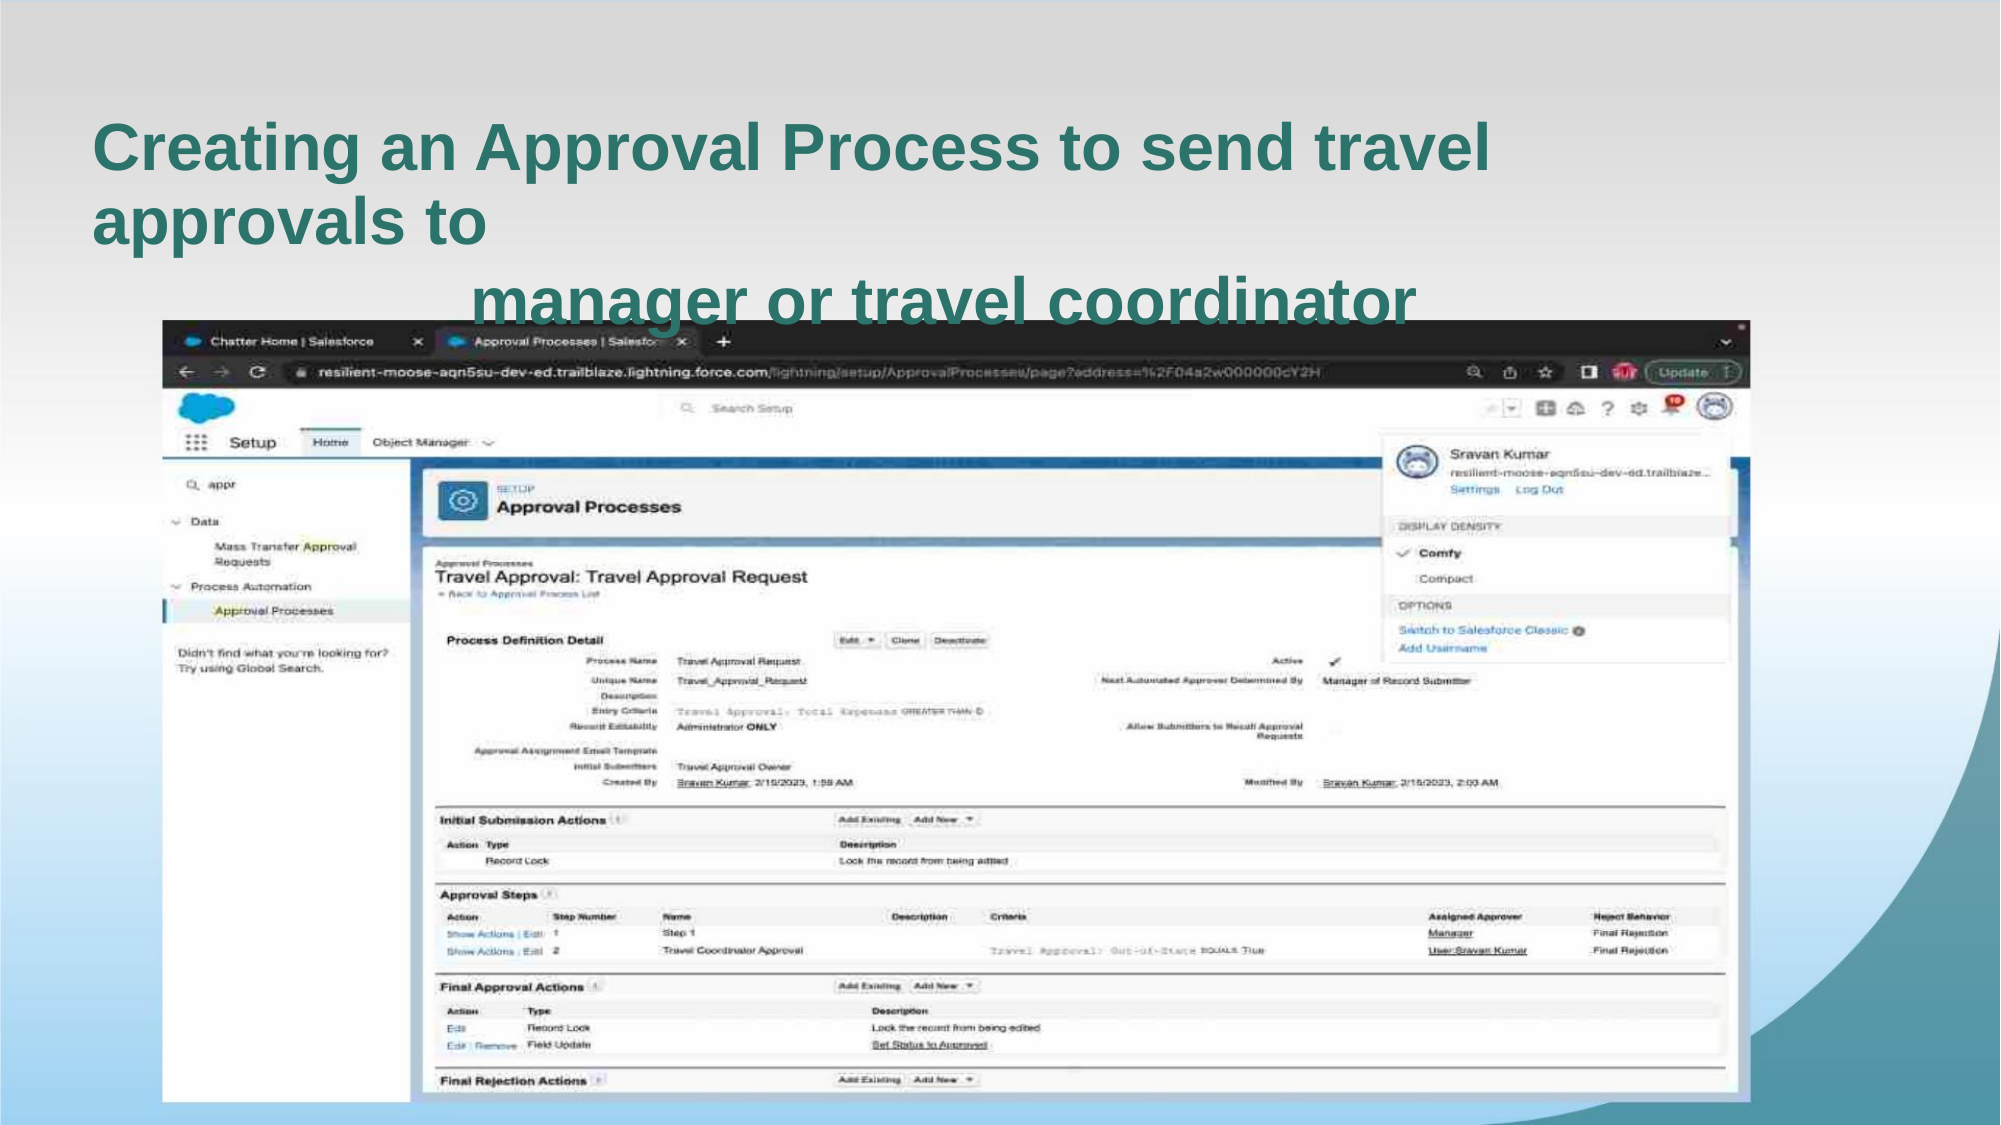

Creating an Approval Process to send travel approvals to
manager or travel coordinator